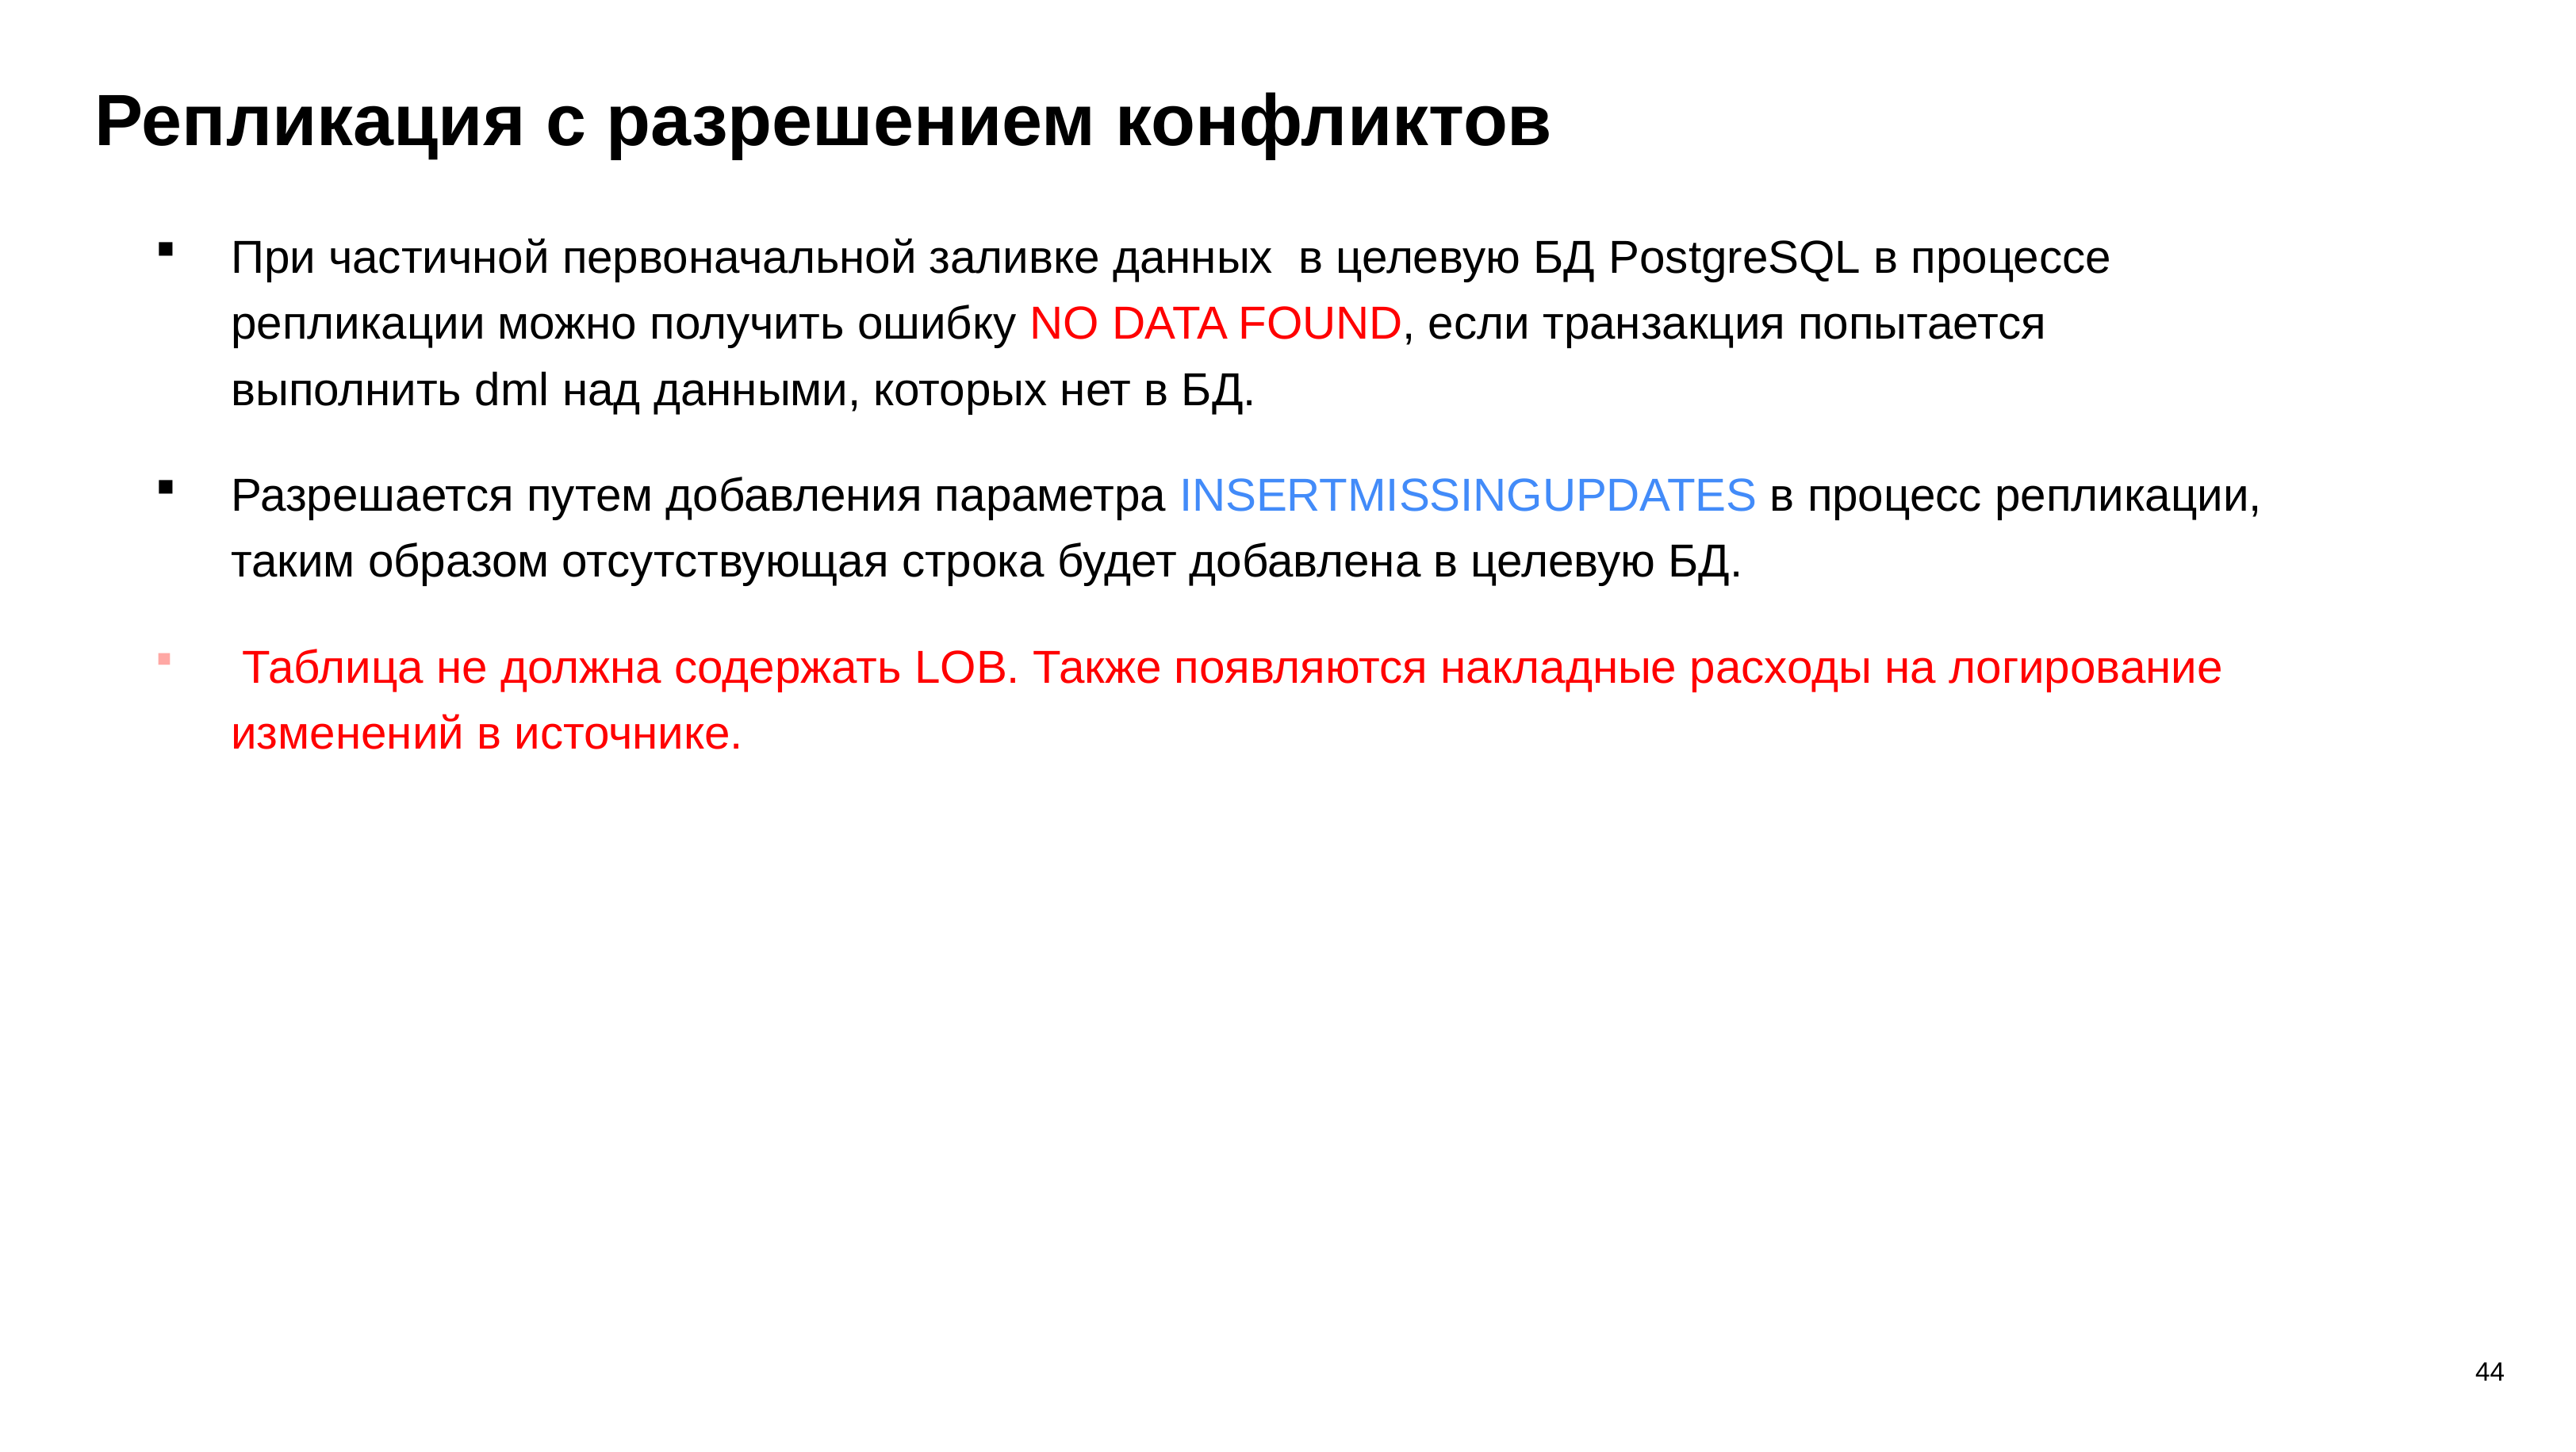

Репликация с разрешением конфликтов
При частичной первоначальной заливке данных  в целевую БД PostgreSQL в процессе  репликации можно получить ошибку NO DATA FOUND, если транзакция попытается выполнить dml над данными, которых нет в БД.
Разрешается путем добавления параметра INSERTMISSINGUPDATES в процесс репликации, таким образом отсутствующая строка будет добавлена в целевую БД.
 Таблица не должна содержать LOB. Также появляются накладные расходы на логирование изменений в источнике.
44